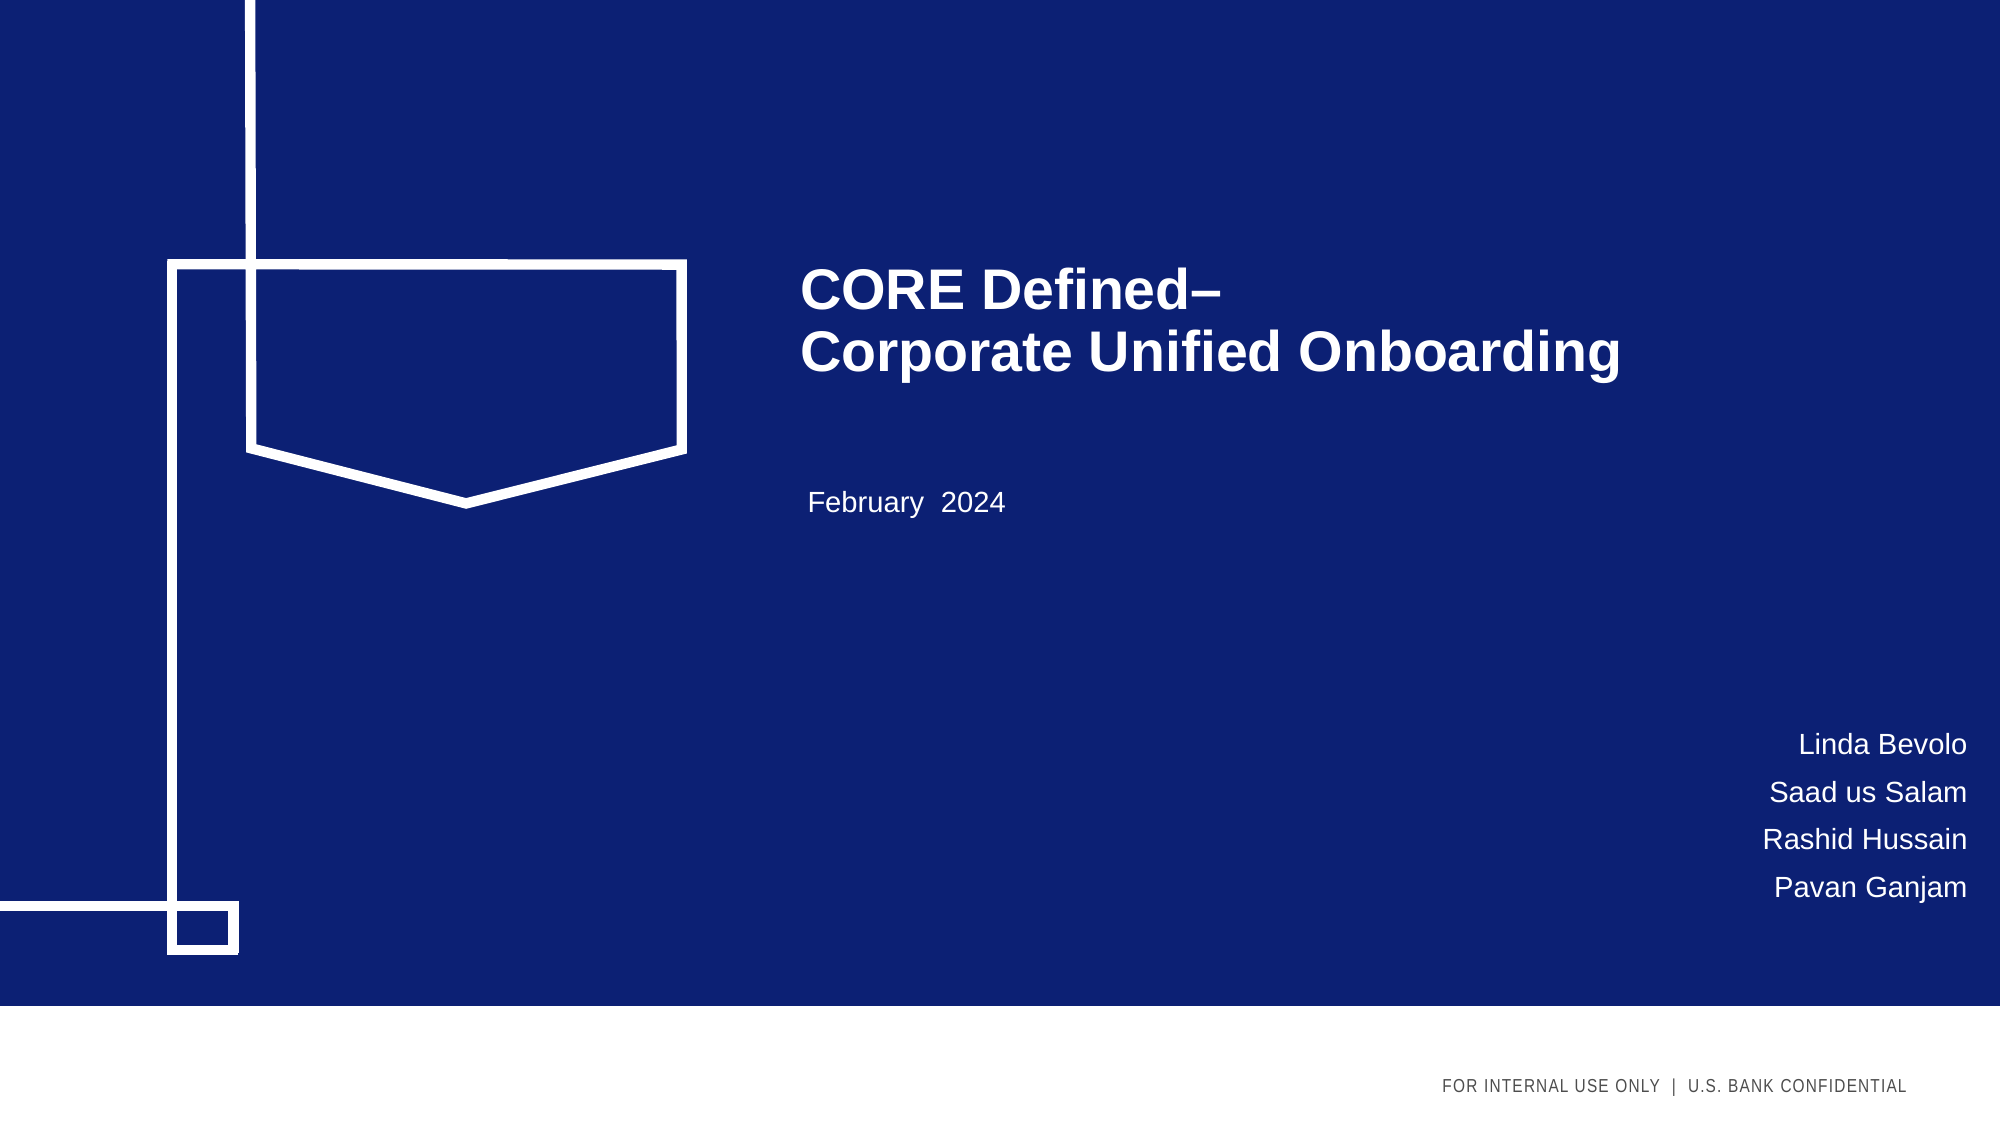

# CORE Defined– Corporate Unified Onboarding
February  2024
Linda Bevolo
Saad us Salam
Rashid Hussain
Pavan Ganjam